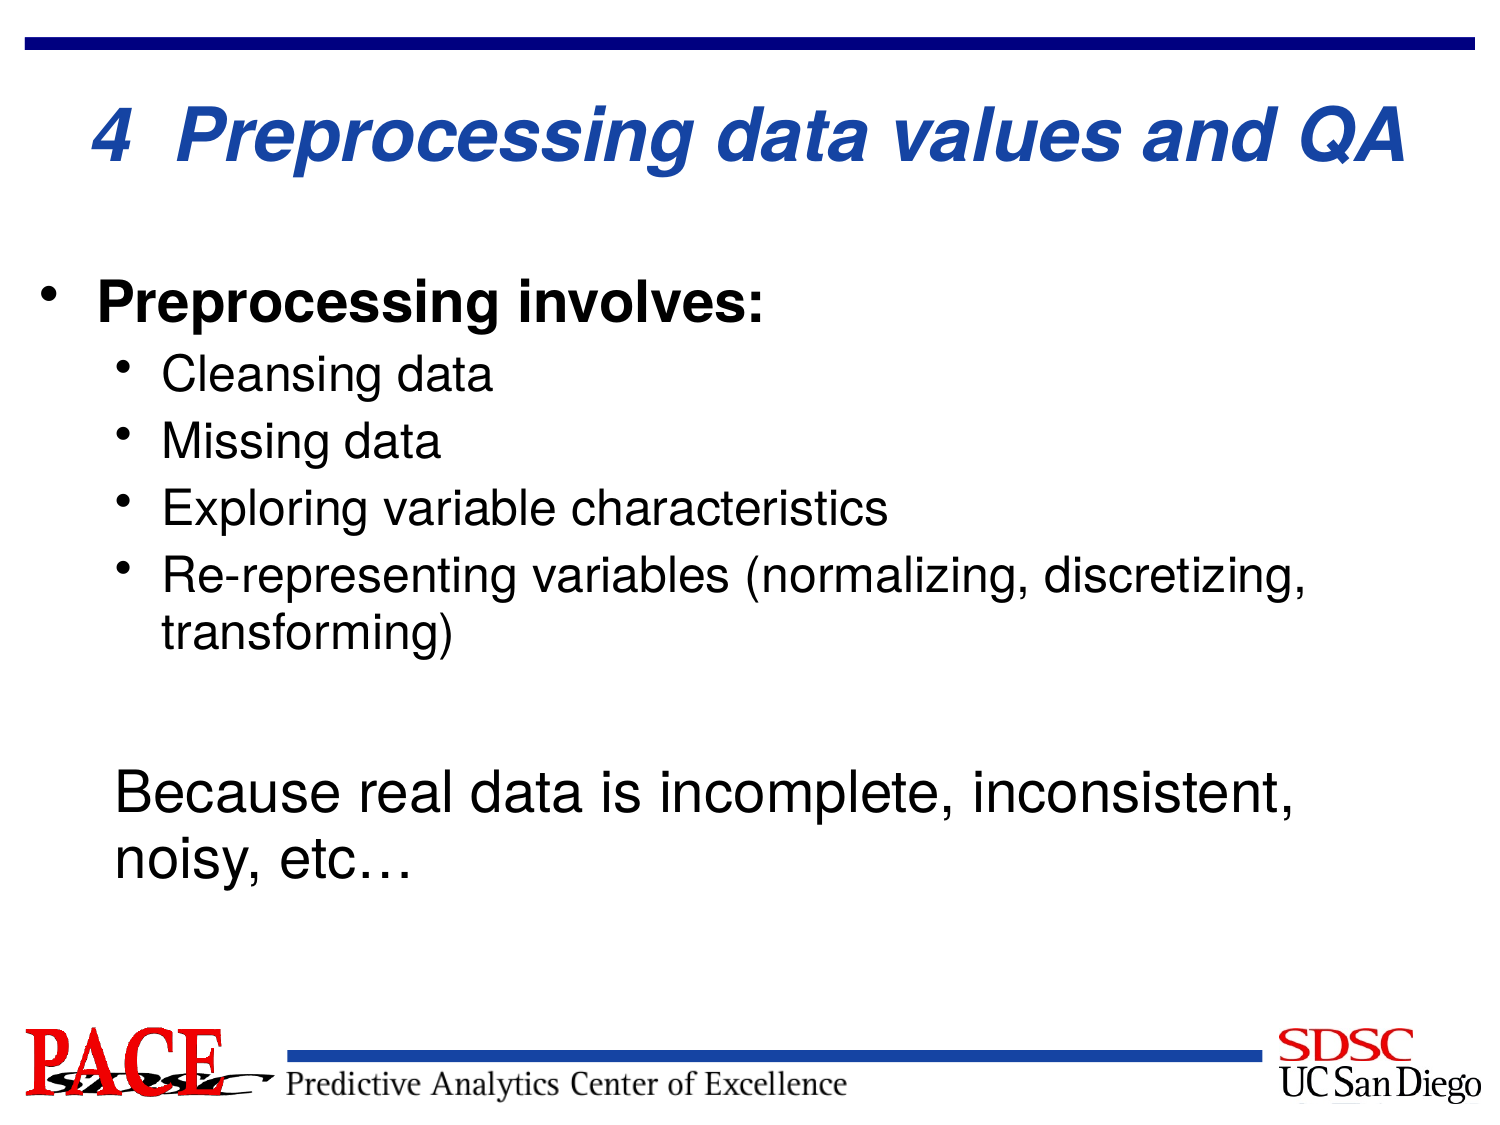

# 4  Preprocessing data values and QA
Preprocessing involves:
Cleansing data
Missing data
Exploring variable characteristics
Re-representing variables (normalizing, discretizing, transforming)

Because real data is incomplete, inconsistent, noisy, etc…